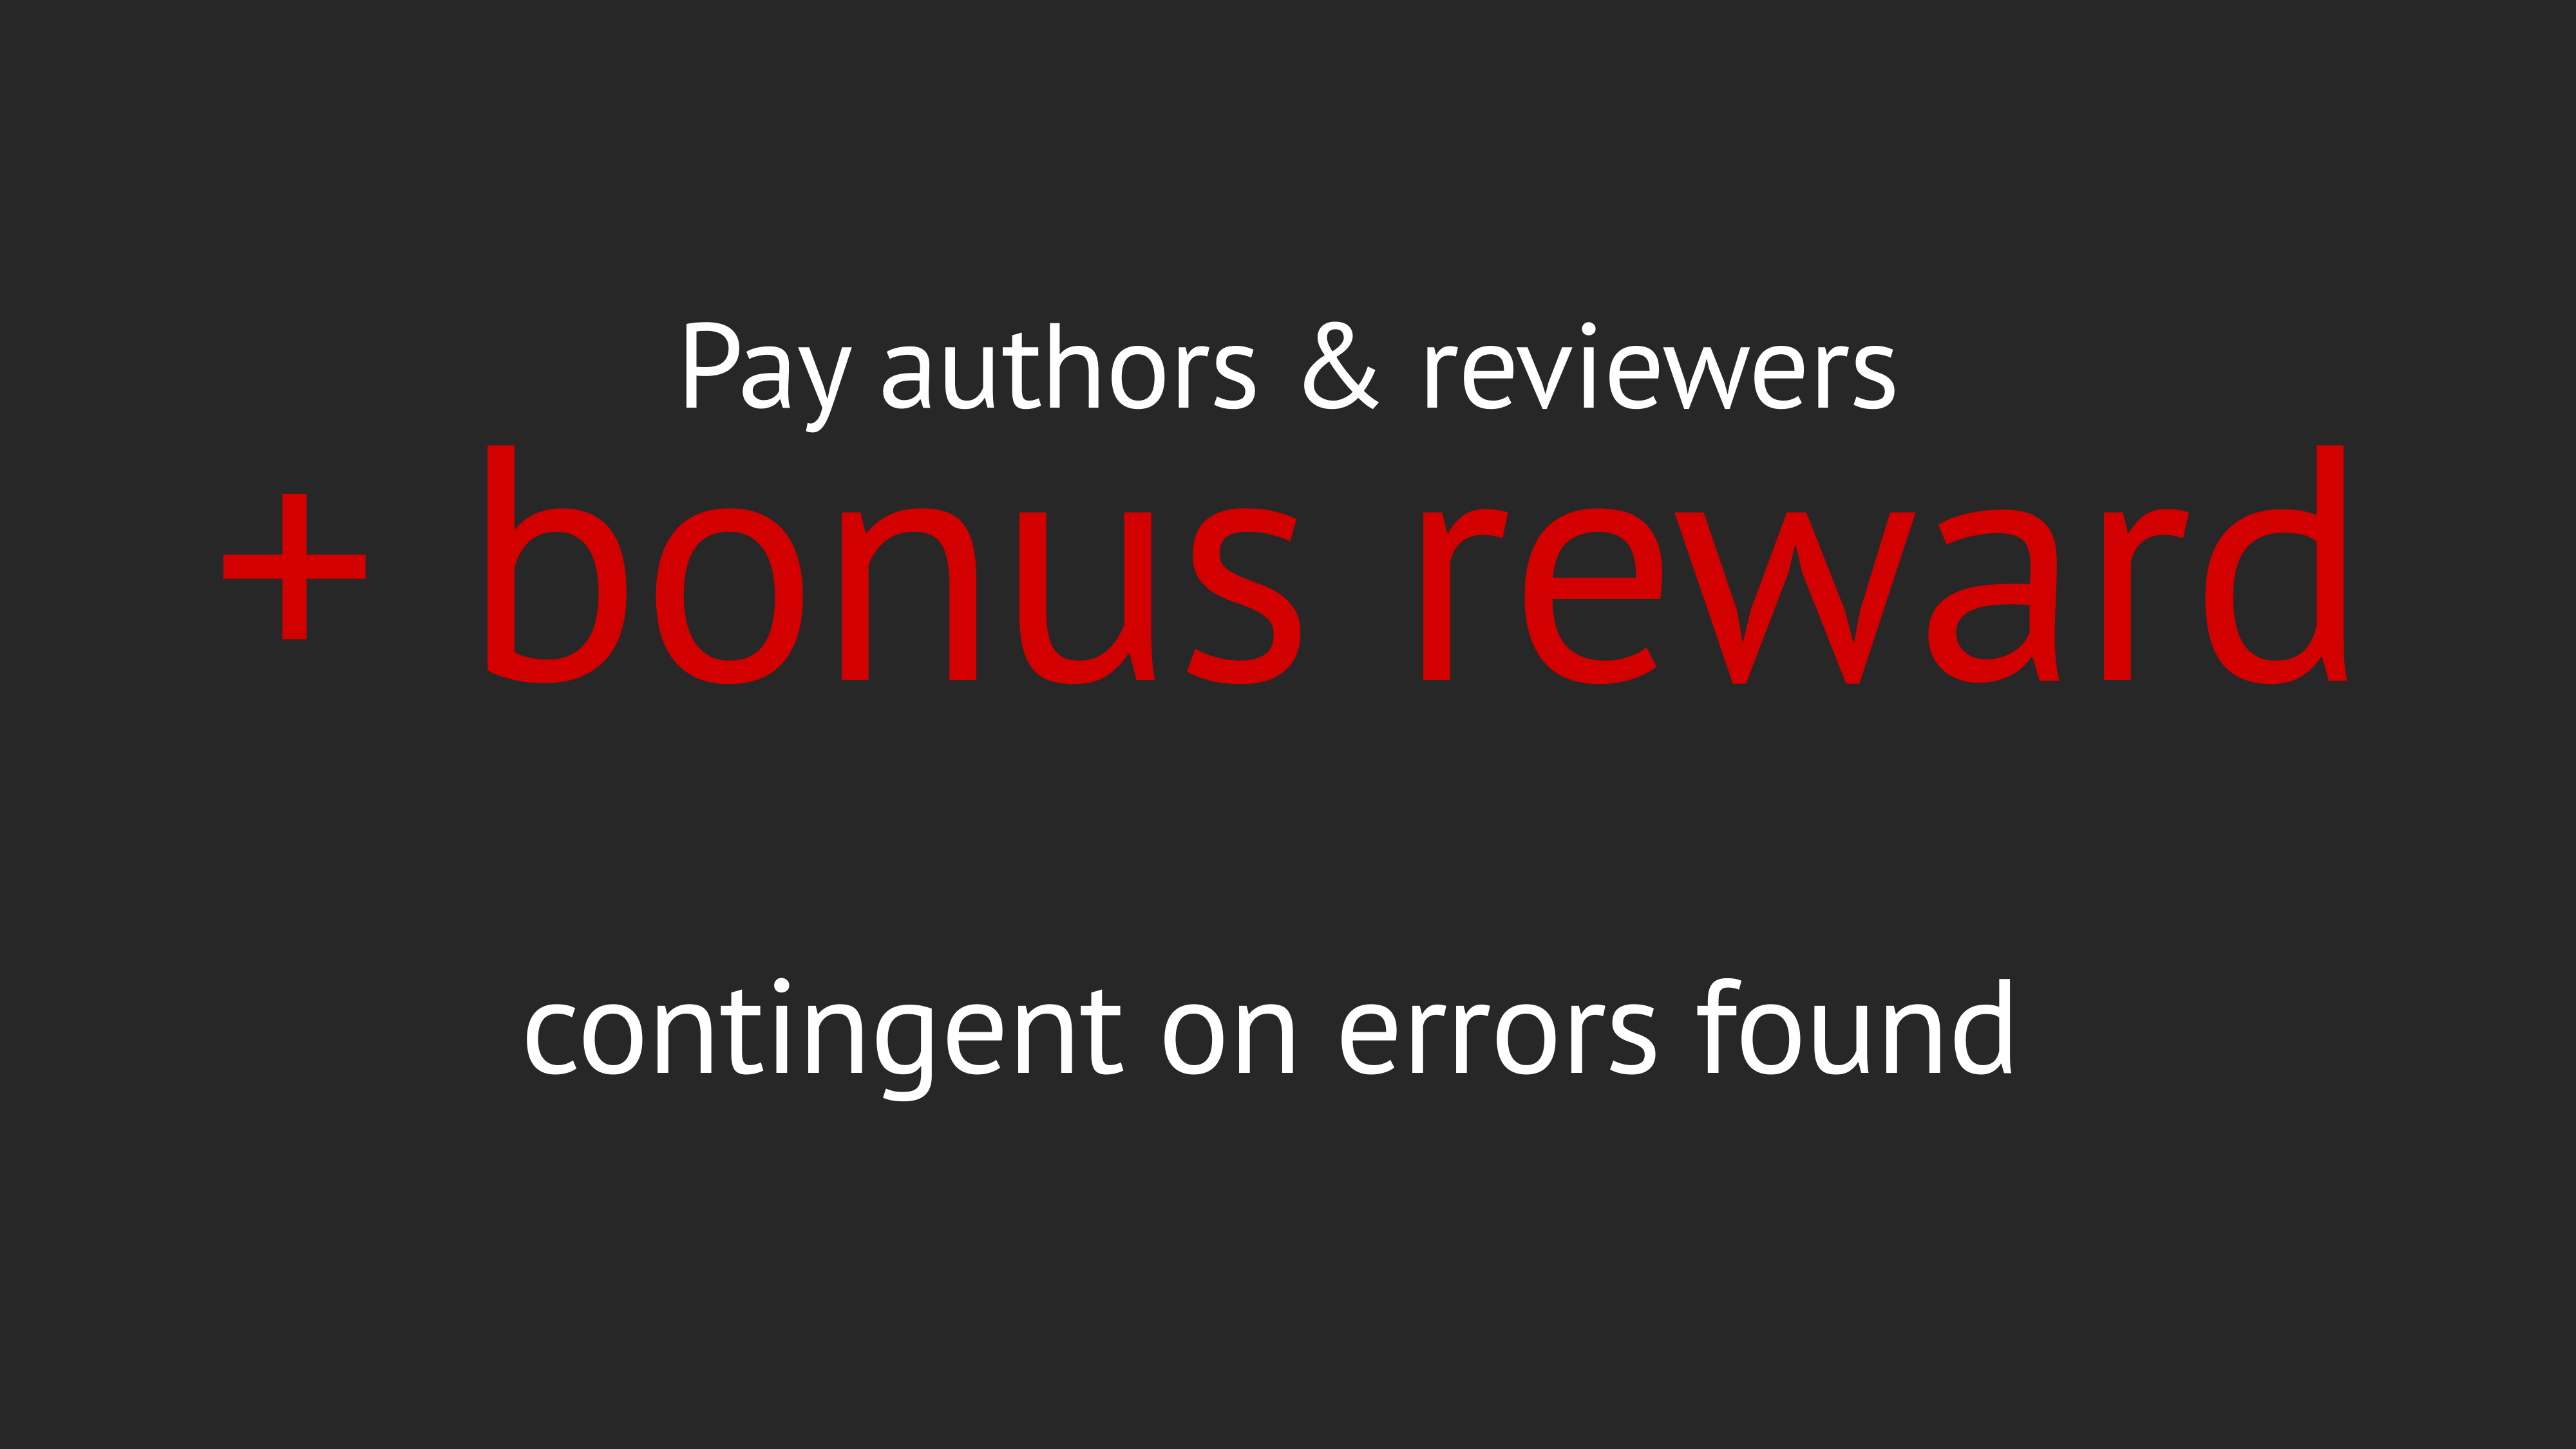

Pay authors & reviewers
+ bonus reward
contingent on errors found